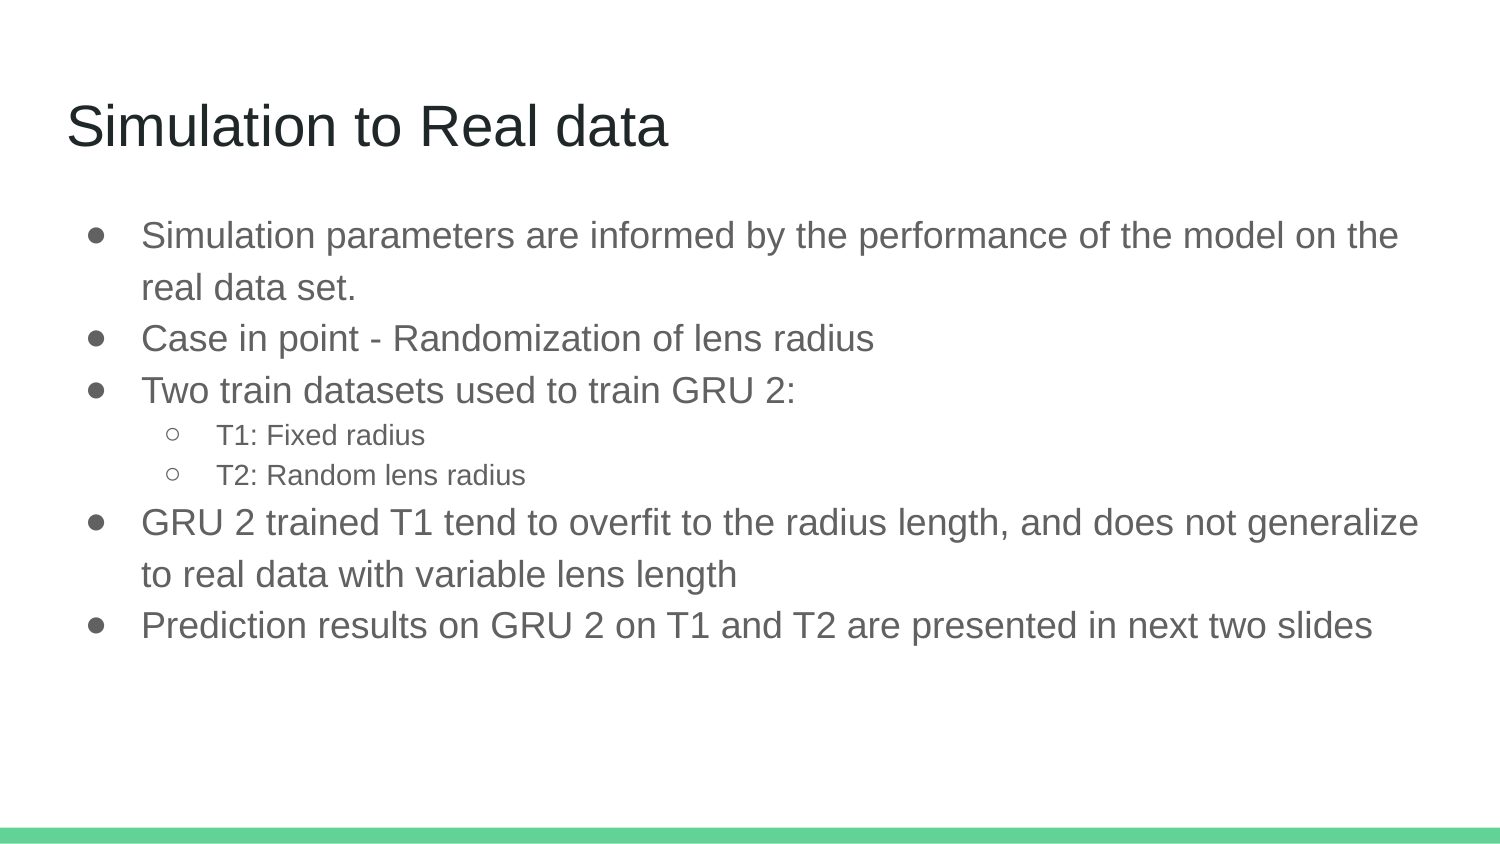

# Simulation to Real data
Simulation parameters are informed by the performance of the model on the real data set.
Case in point - Randomization of lens radius
Two train datasets used to train GRU 2:
T1: Fixed radius
T2: Random lens radius
GRU 2 trained T1 tend to overfit to the radius length, and does not generalize to real data with variable lens length
Prediction results on GRU 2 on T1 and T2 are presented in next two slides